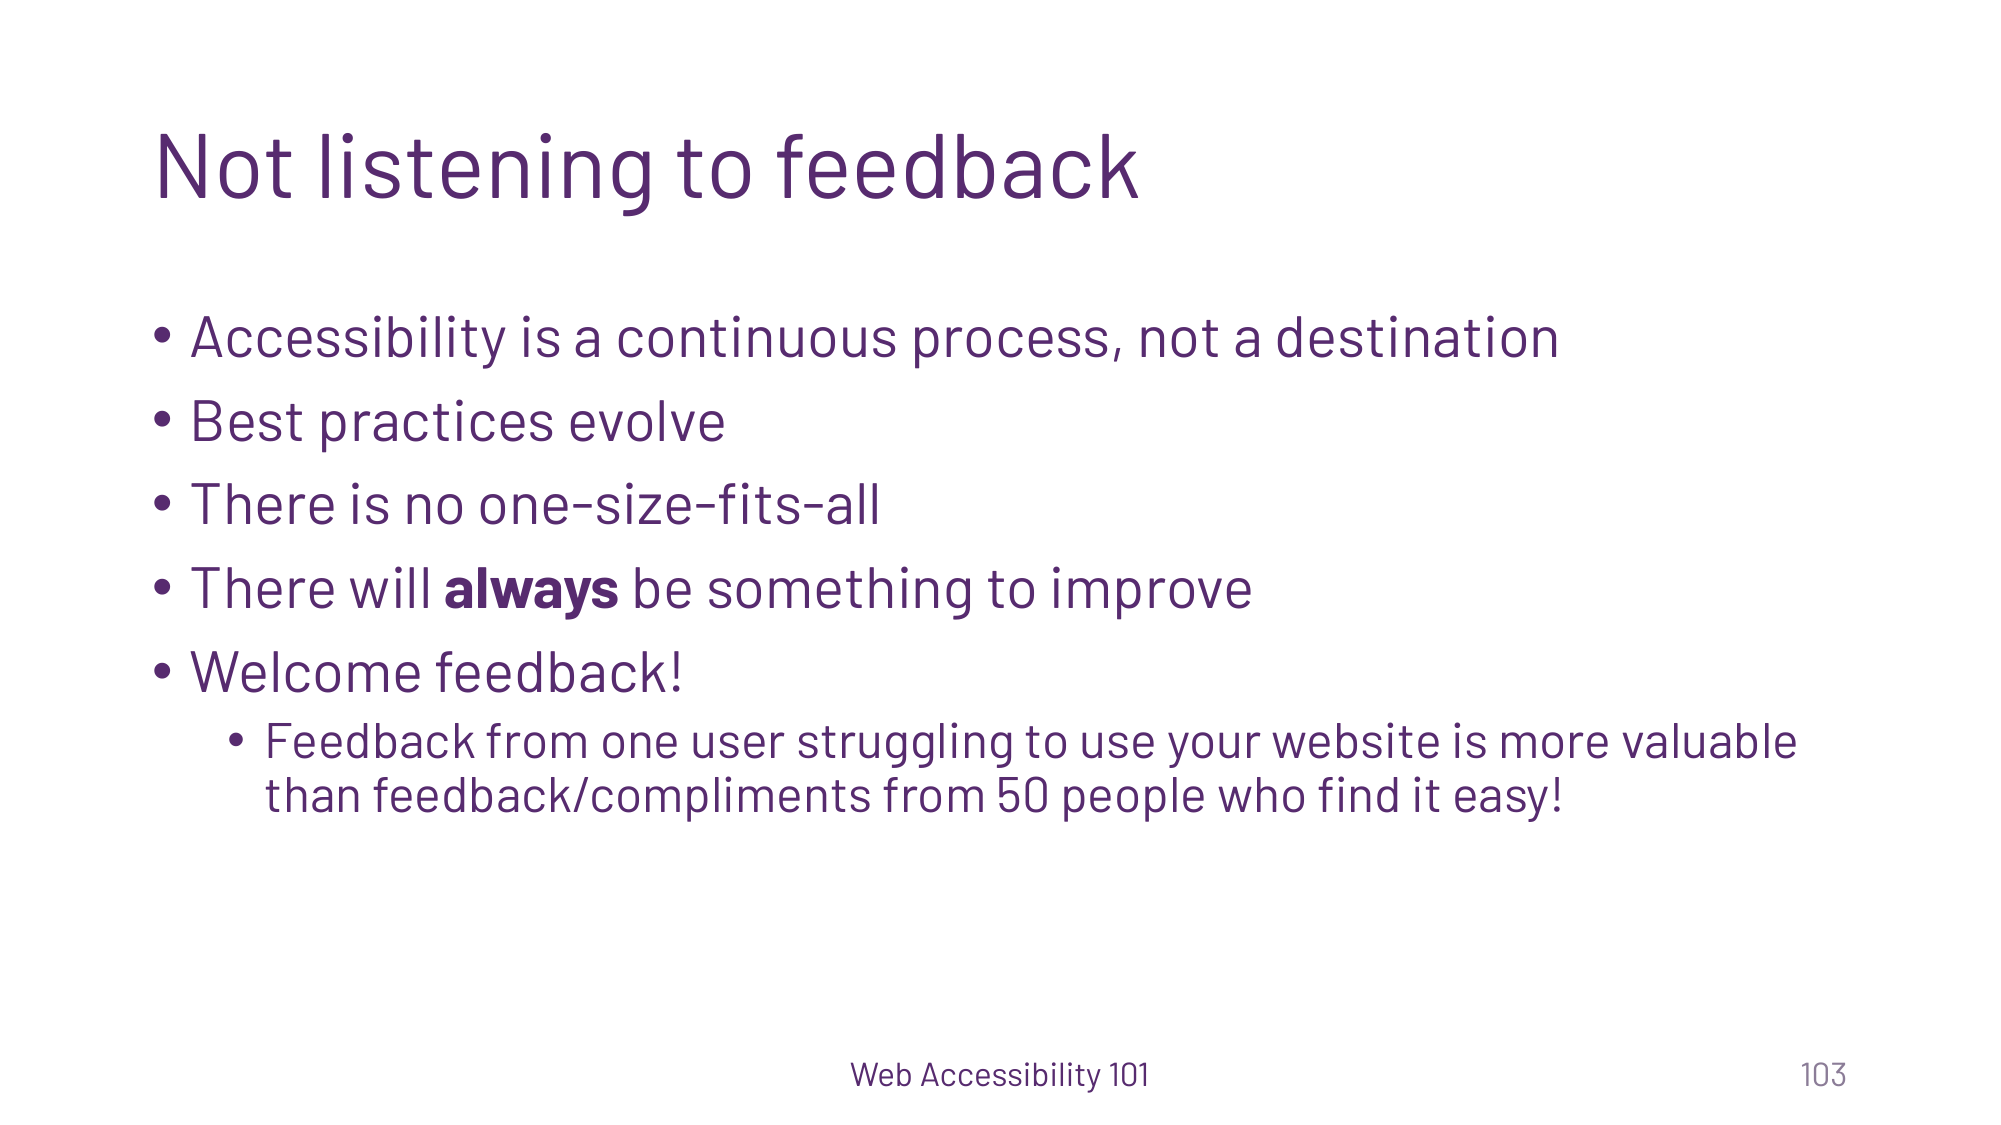

# Not listening to feedback
Accessibility is a continuous process, not a destination
Best practices evolve
There is no one-size-fits-all
There will always be something to improve
Welcome feedback!
Feedback from one user struggling to use your website is more valuable than feedback/compliments from 50 people who find it easy!
Web Accessibility 101
103